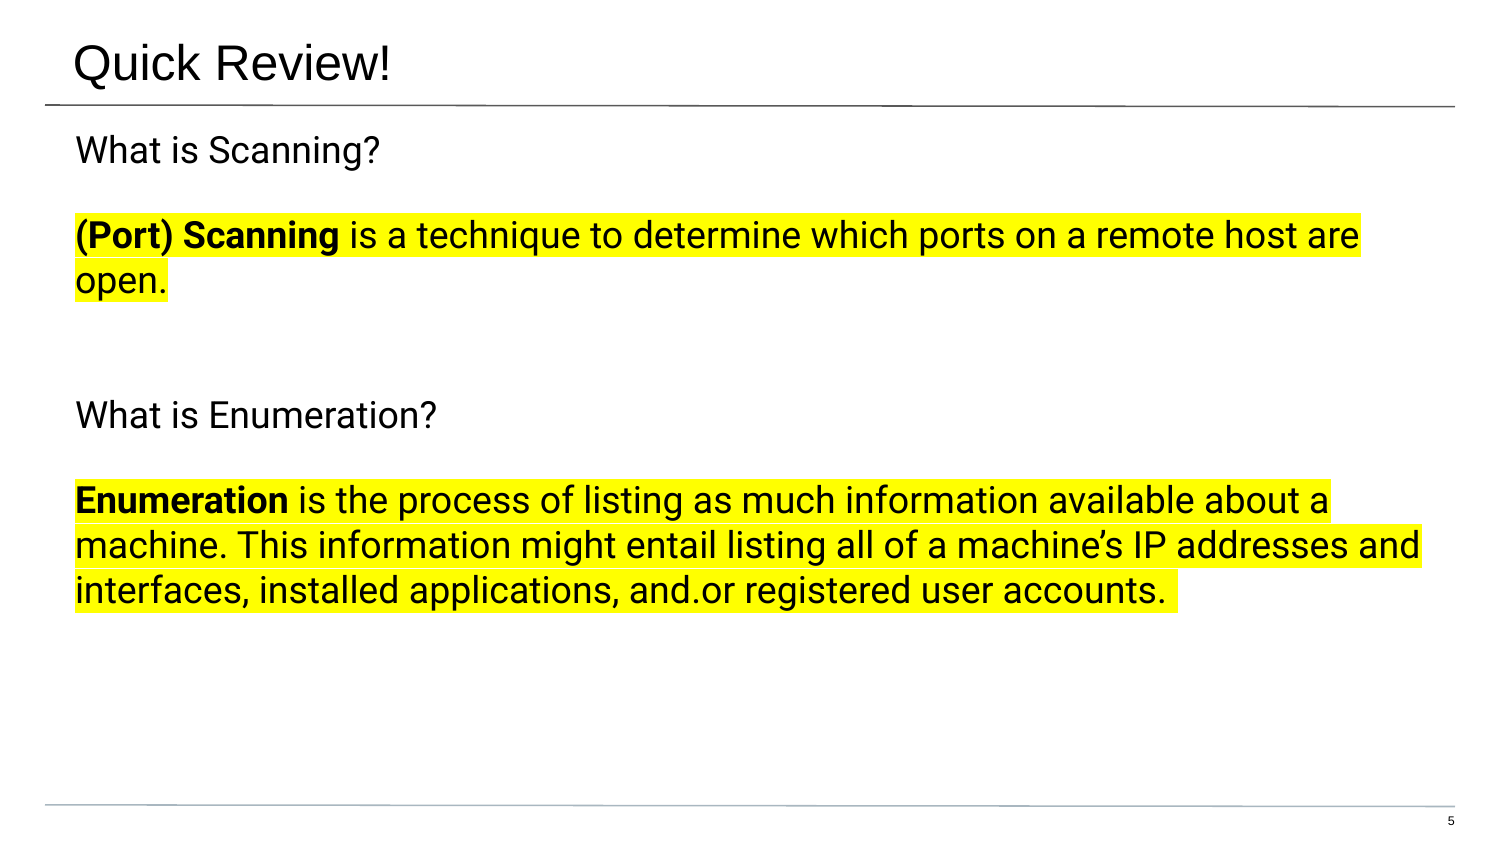

# Quick Review!
What is Scanning?
(Port) Scanning is a technique to determine which ports on a remote host are open.
What is Enumeration?
Enumeration is the process of listing as much information available about a machine. This information might entail listing all of a machine’s IP addresses and interfaces, installed applications, and.or registered user accounts.

5